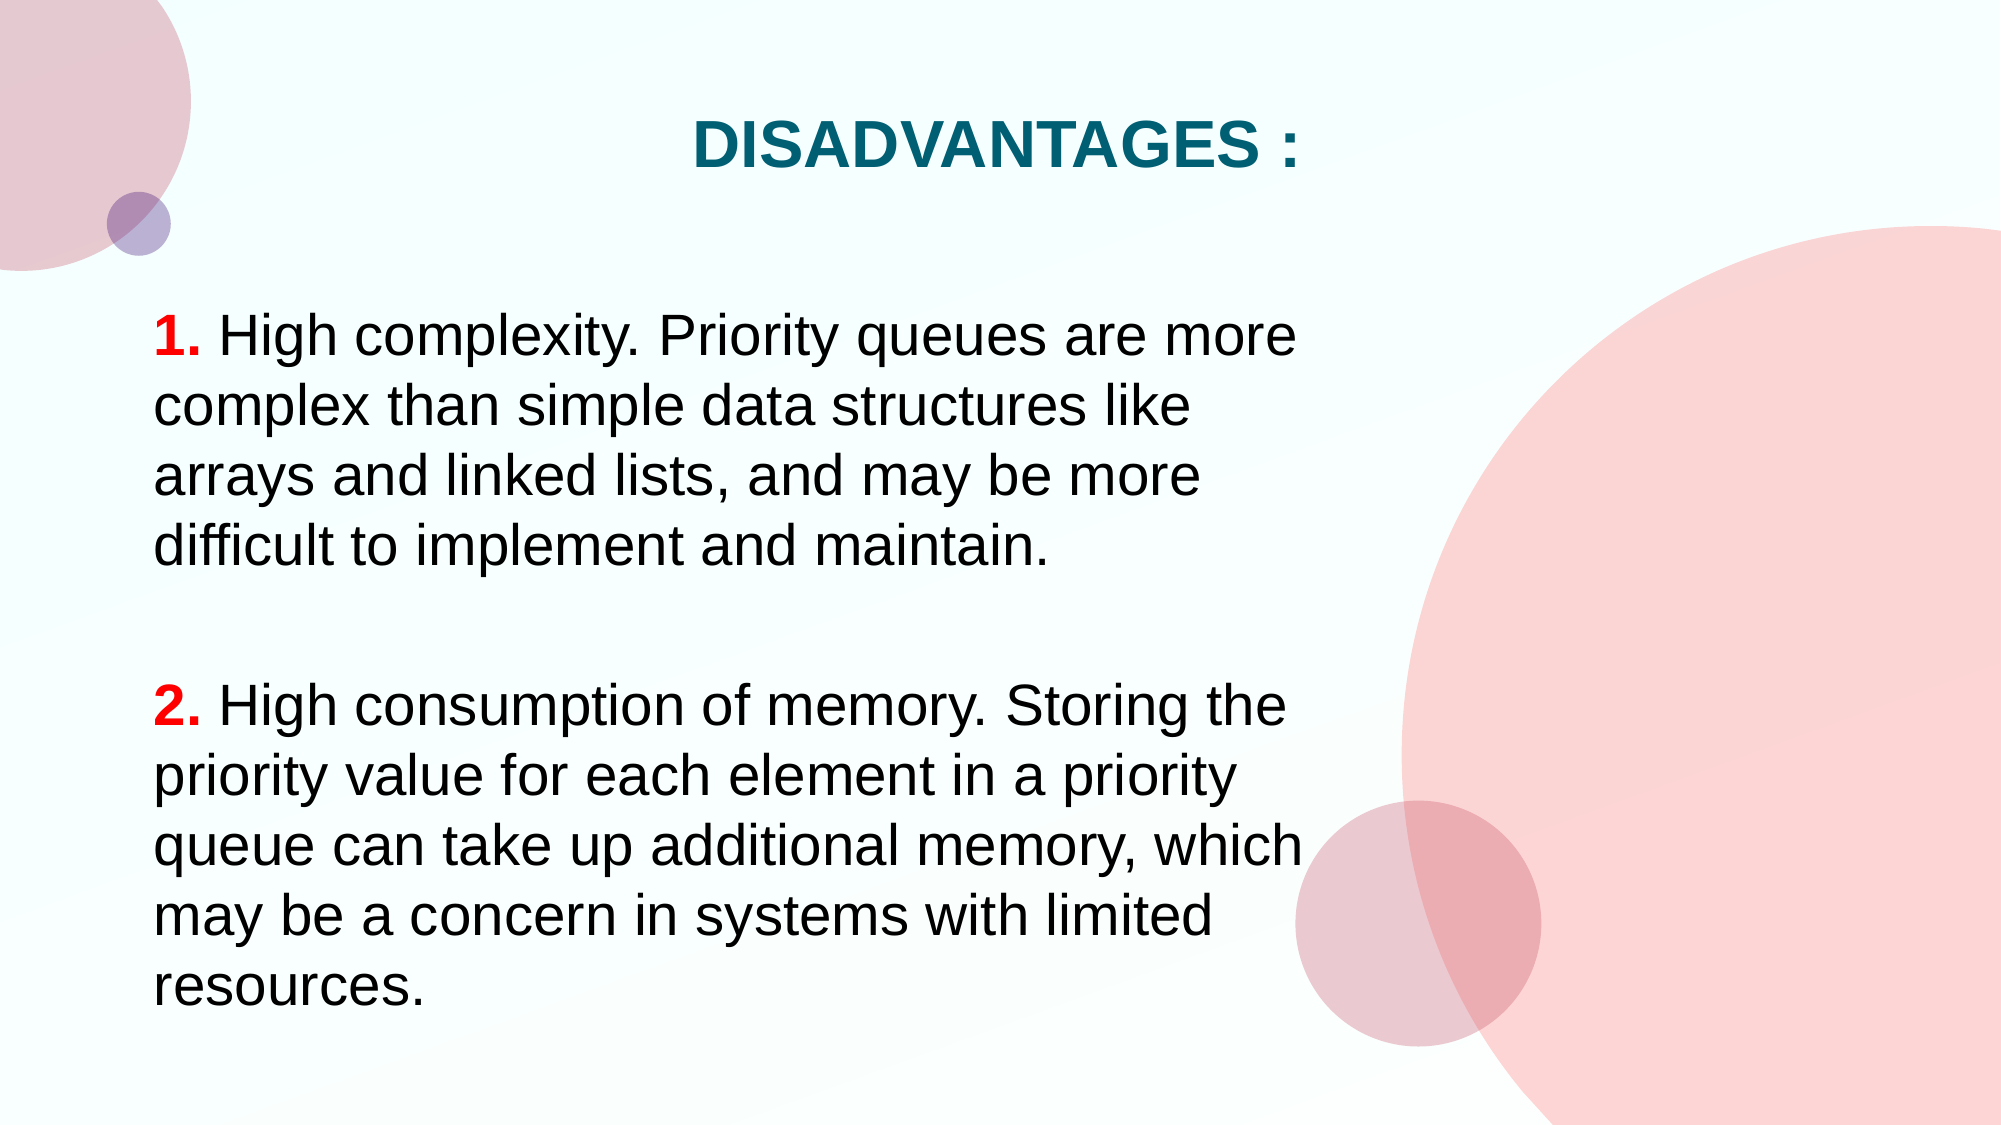

# DISADVANTAGES :
1. High complexity. Priority queues are more complex than simple data structures like arrays and linked lists, and may be more difficult to implement and maintain.

2. High consumption of memory. Storing the priority value for each element in a priority queue can take up additional memory, which may be a concern in systems with limited resources.